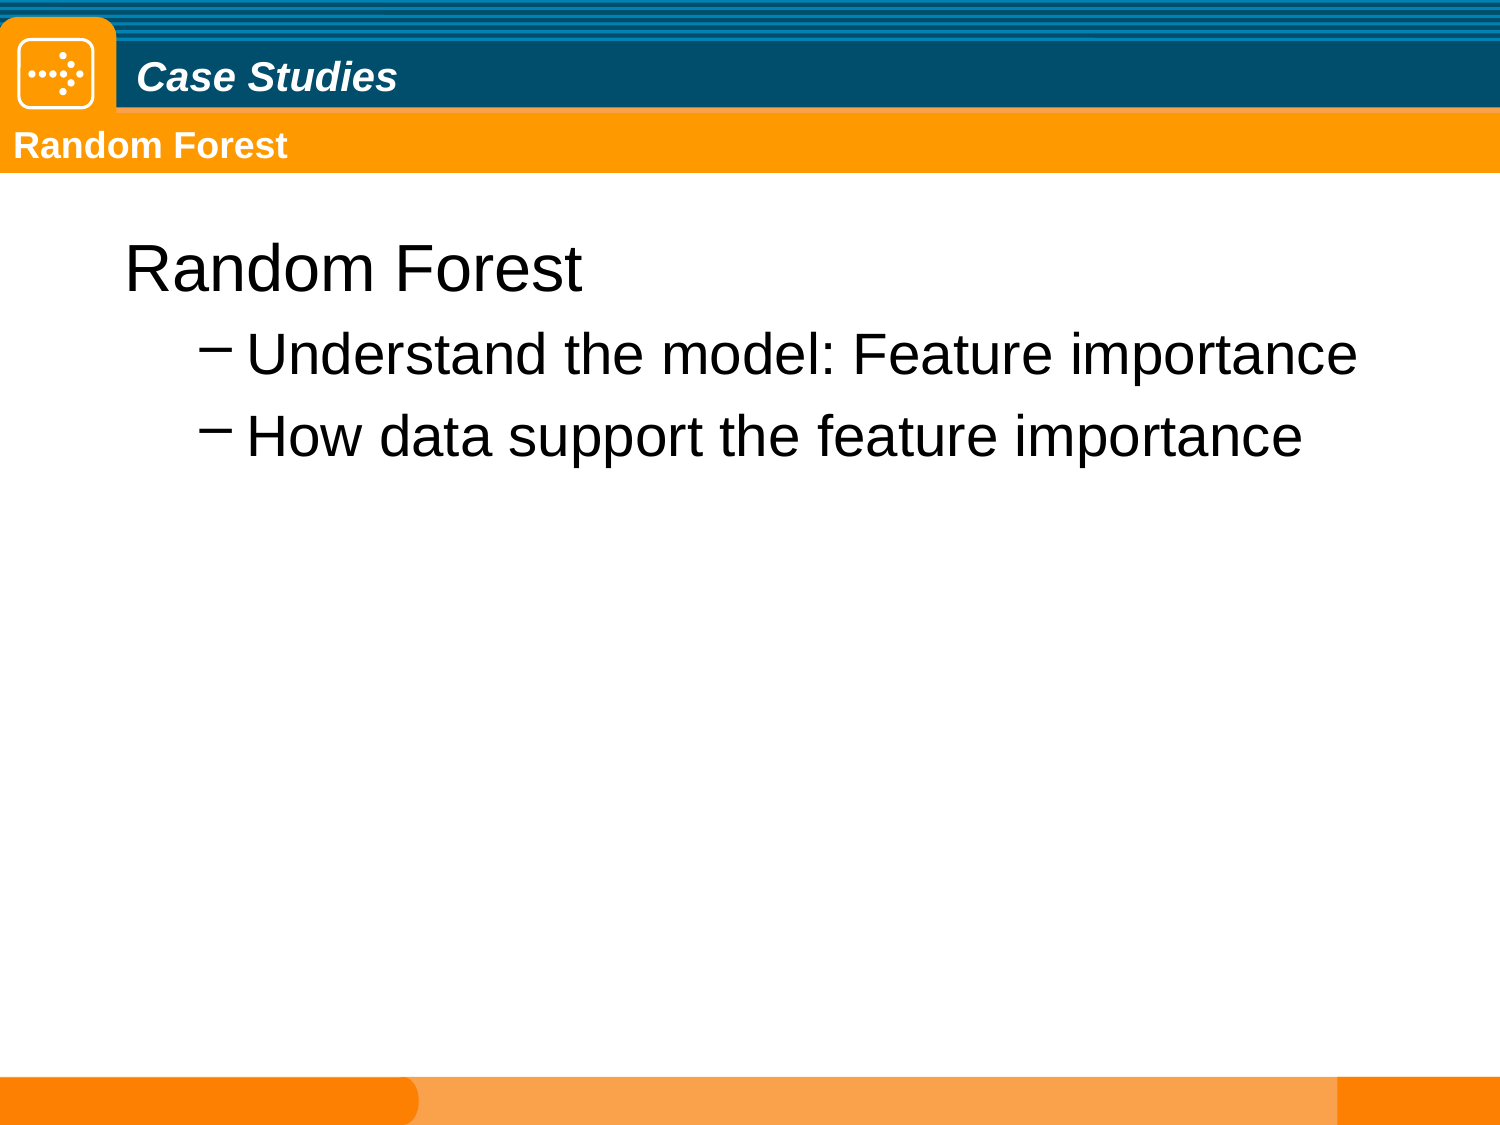

Case Studies

Random Forest
Random Forest
Understand the model: Feature importance
How data support the feature importance